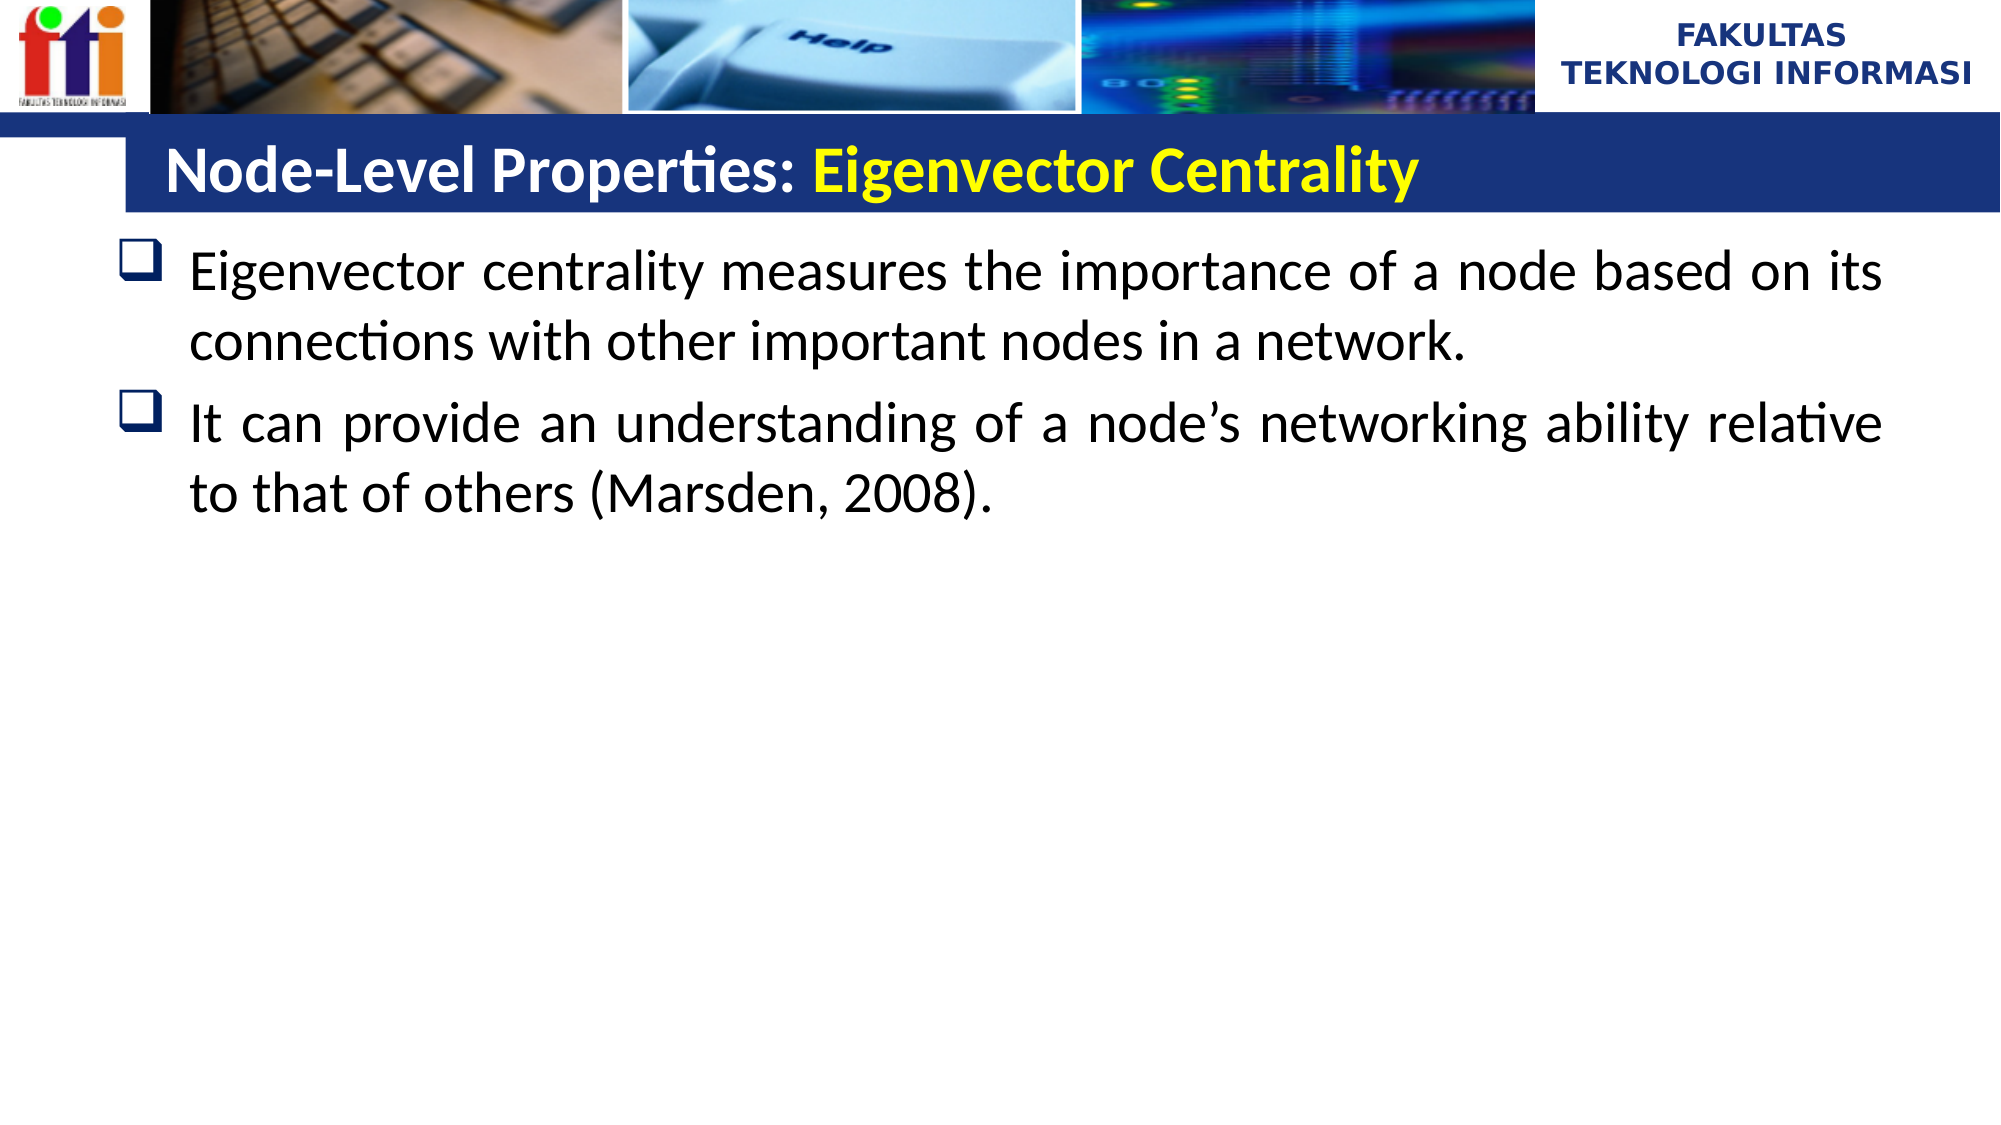

# Node-Level Properties: Eigenvector Centrality
Eigenvector centrality measures the importance of a node based on its connections with other important nodes in a network.
It can provide an understanding of a node’s networking ability relative to that of others (Marsden, 2008).